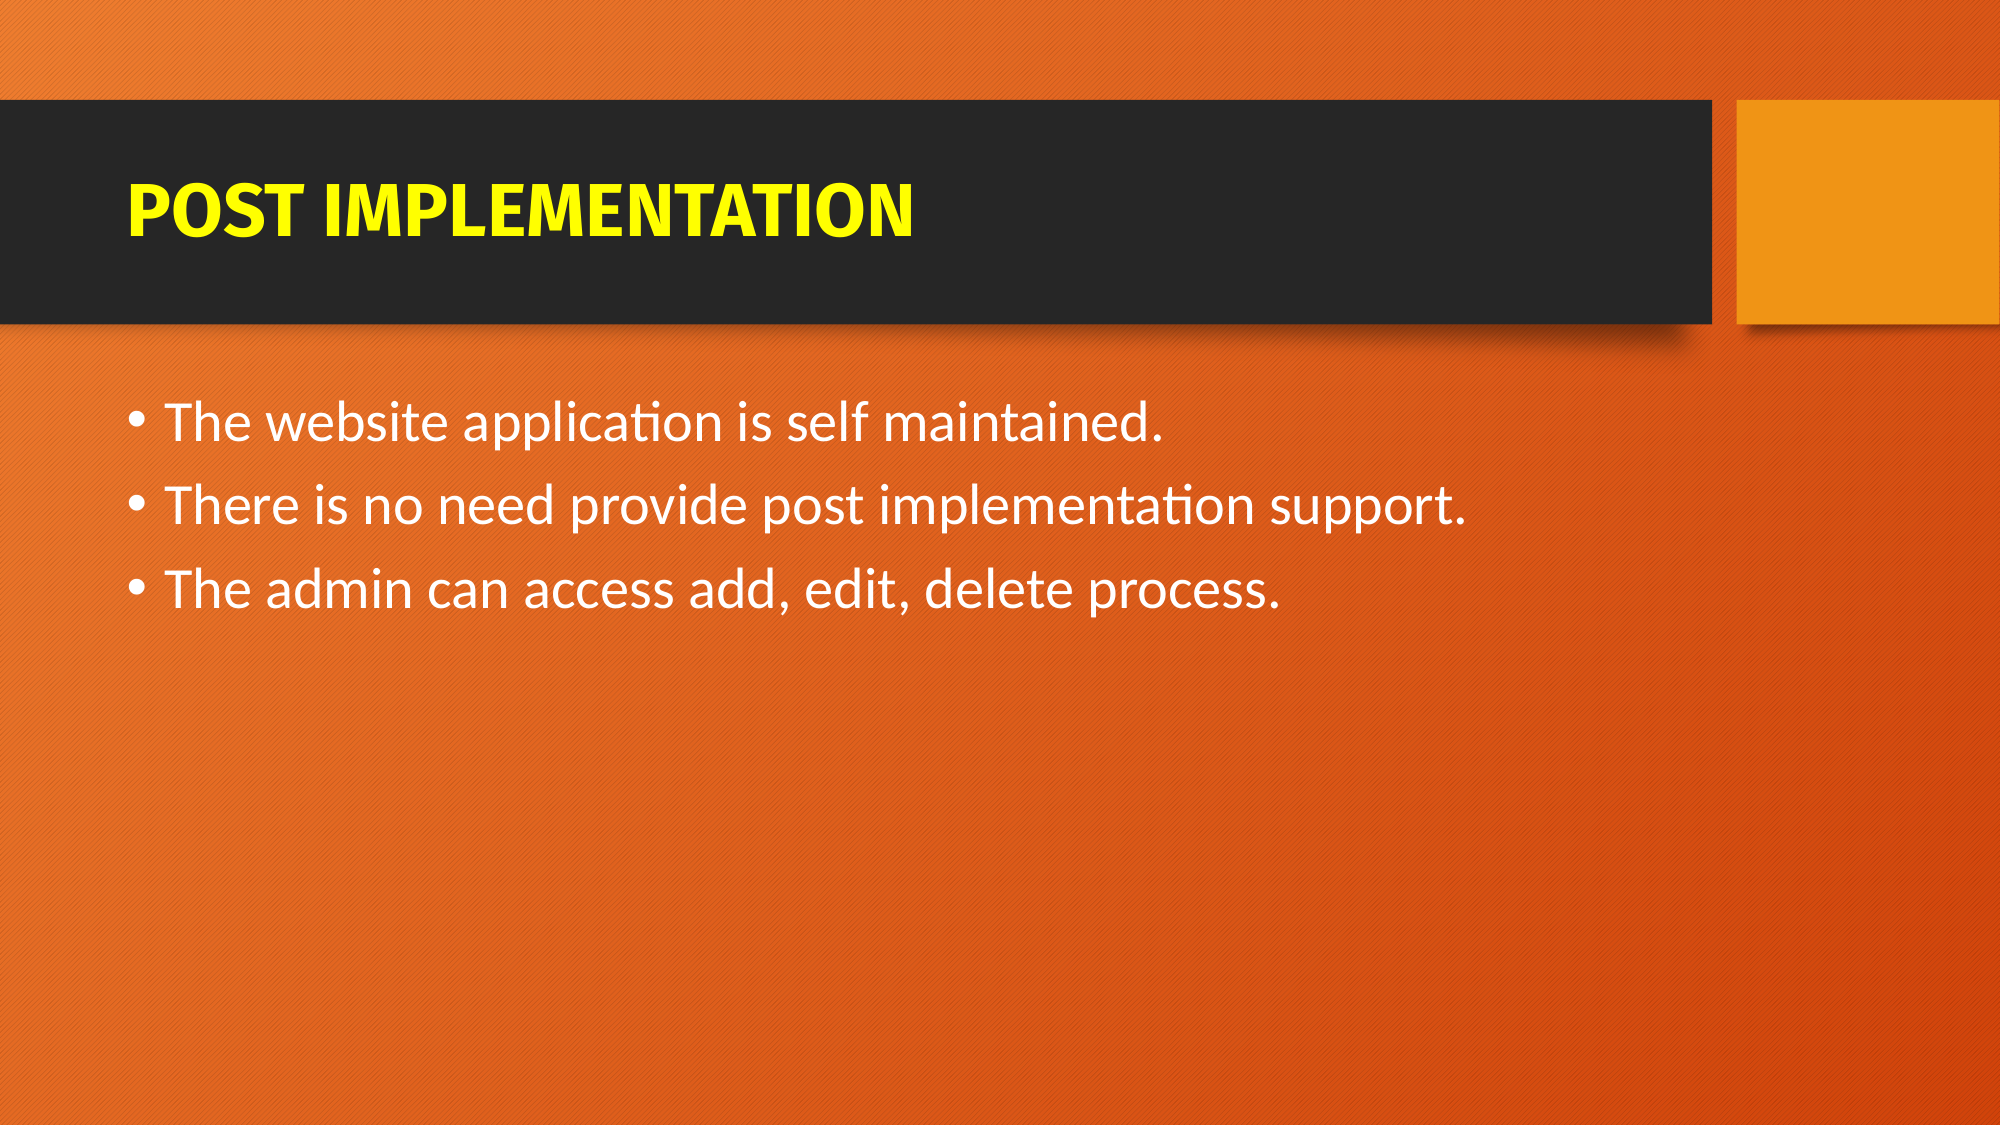

# POST IMPLEMENTATION
The website application is self maintained.
There is no need provide post implementation support.
The admin can access add, edit, delete process.